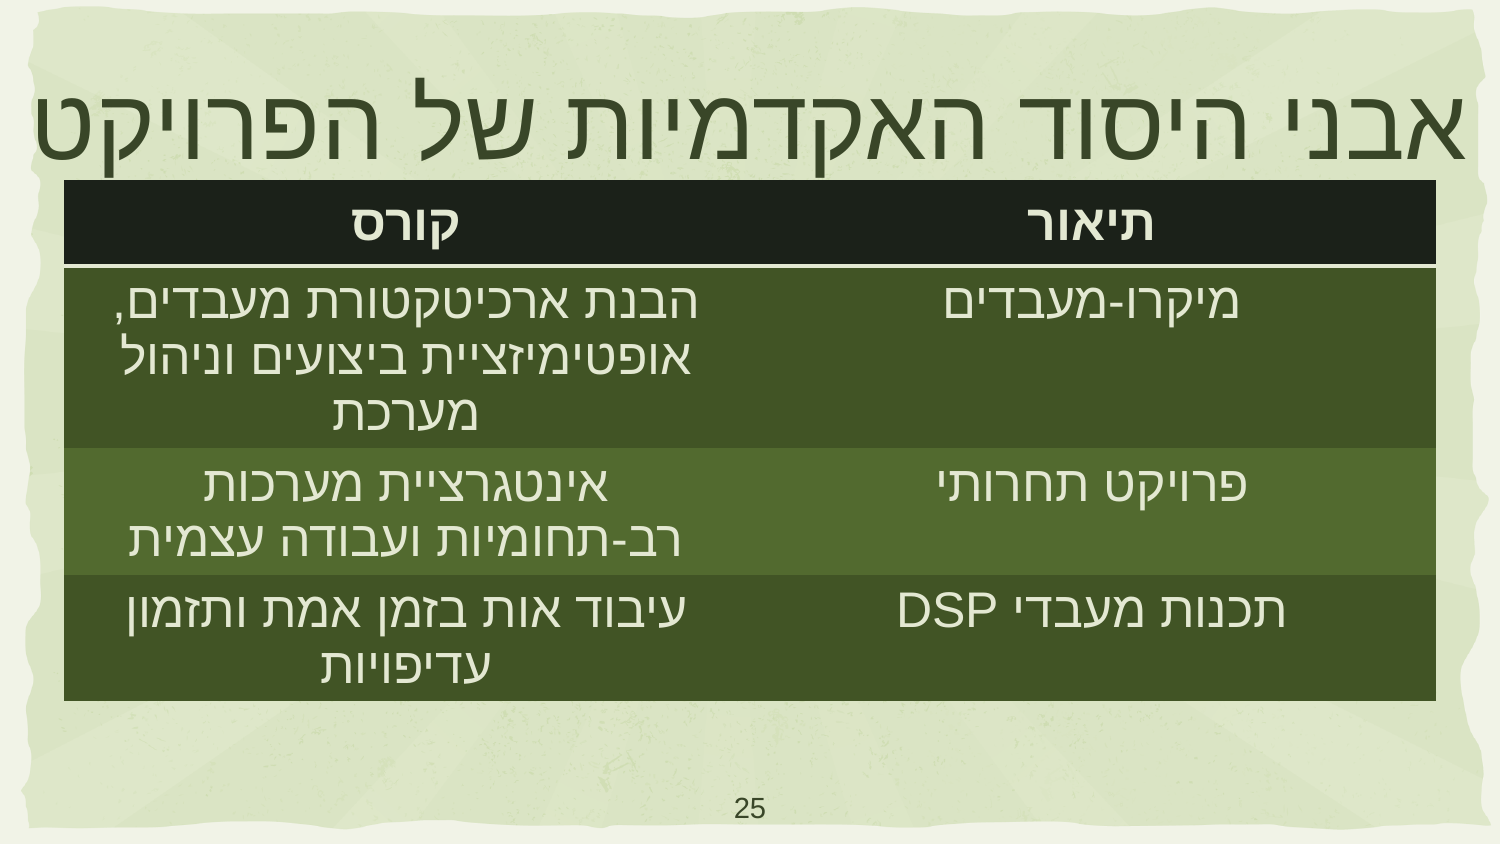

# אבני היסוד האקדמיות של הפרויקט
| קורס | תיאור |
| --- | --- |
| הבנת ארכיטקטורת מעבדים, אופטימיזציית ביצועים וניהול מערכת | מיקרו-מעבדים |
| אינטגרציית מערכות רב-תחומיות ועבודה עצמית | פרויקט תחרותי |
| עיבוד אות בזמן אמת ותזמון עדיפויות | תכנות מעבדי DSP |
25